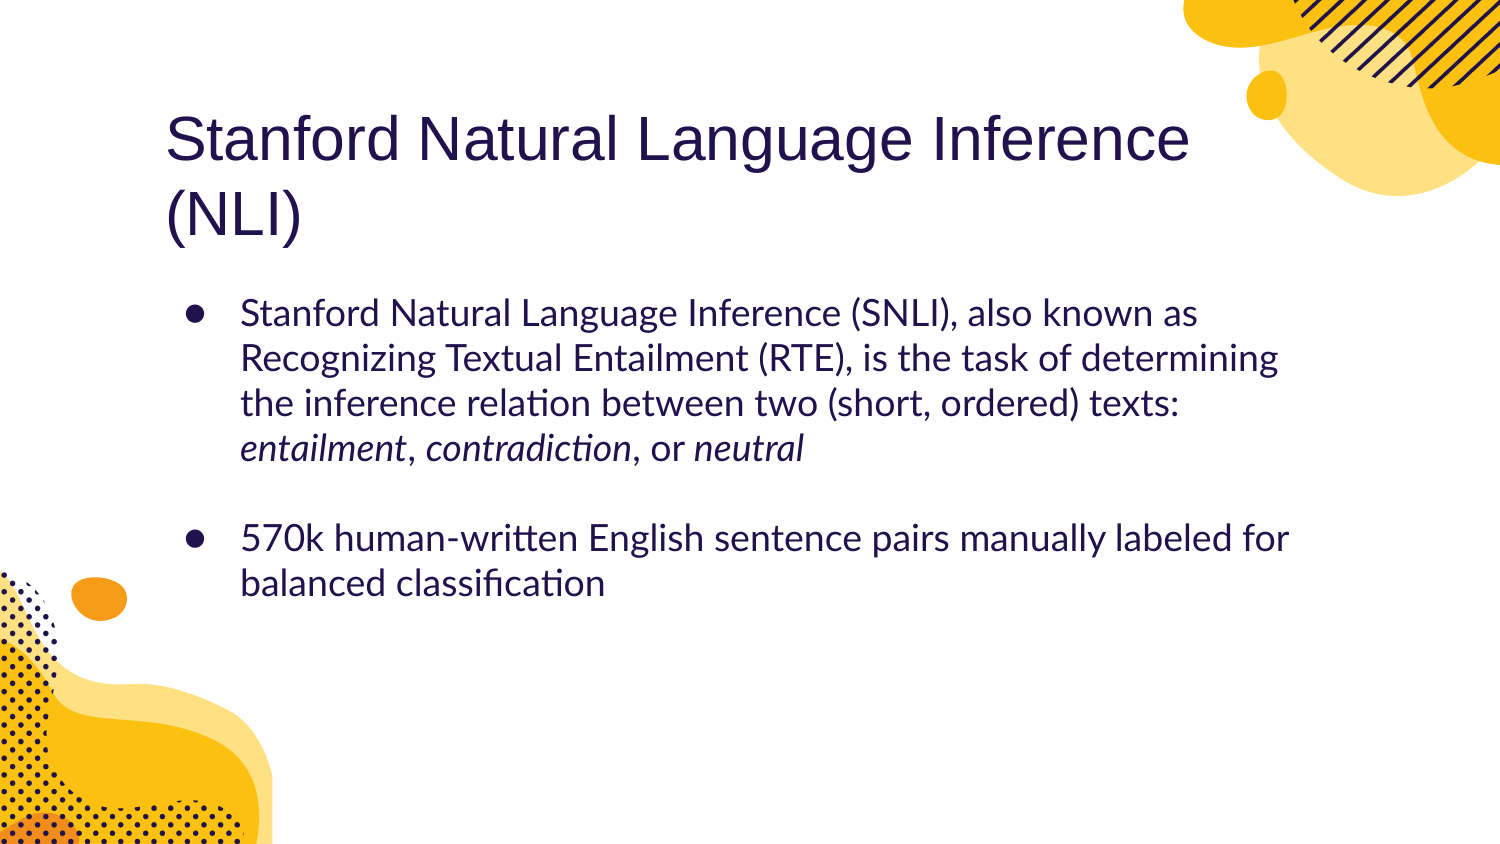

# Stanford Natural Language Inference (NLI)
Stanford Natural Language Inference (SNLI), also known as Recognizing Textual Entailment (RTE), is the task of determining the inference relation between two (short, ordered) texts: entailment, contradiction, or neutral

570k human-written English sentence pairs manually labeled for balanced classification